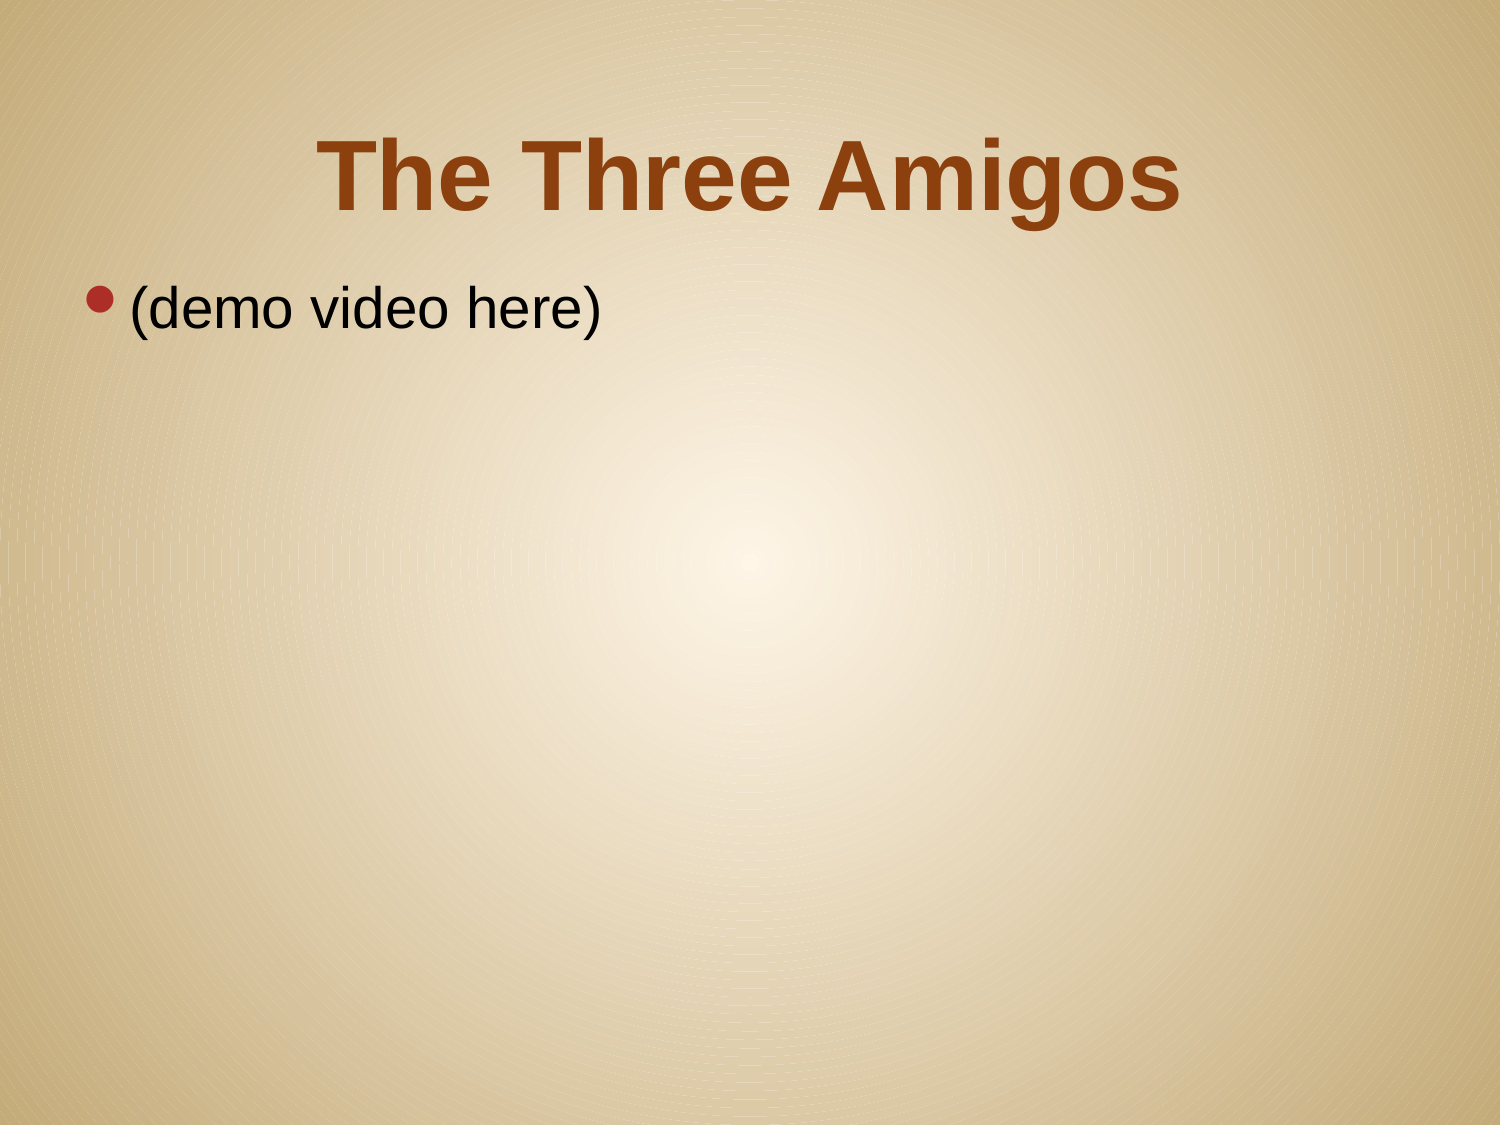

# The Three Amigos
(demo video here)